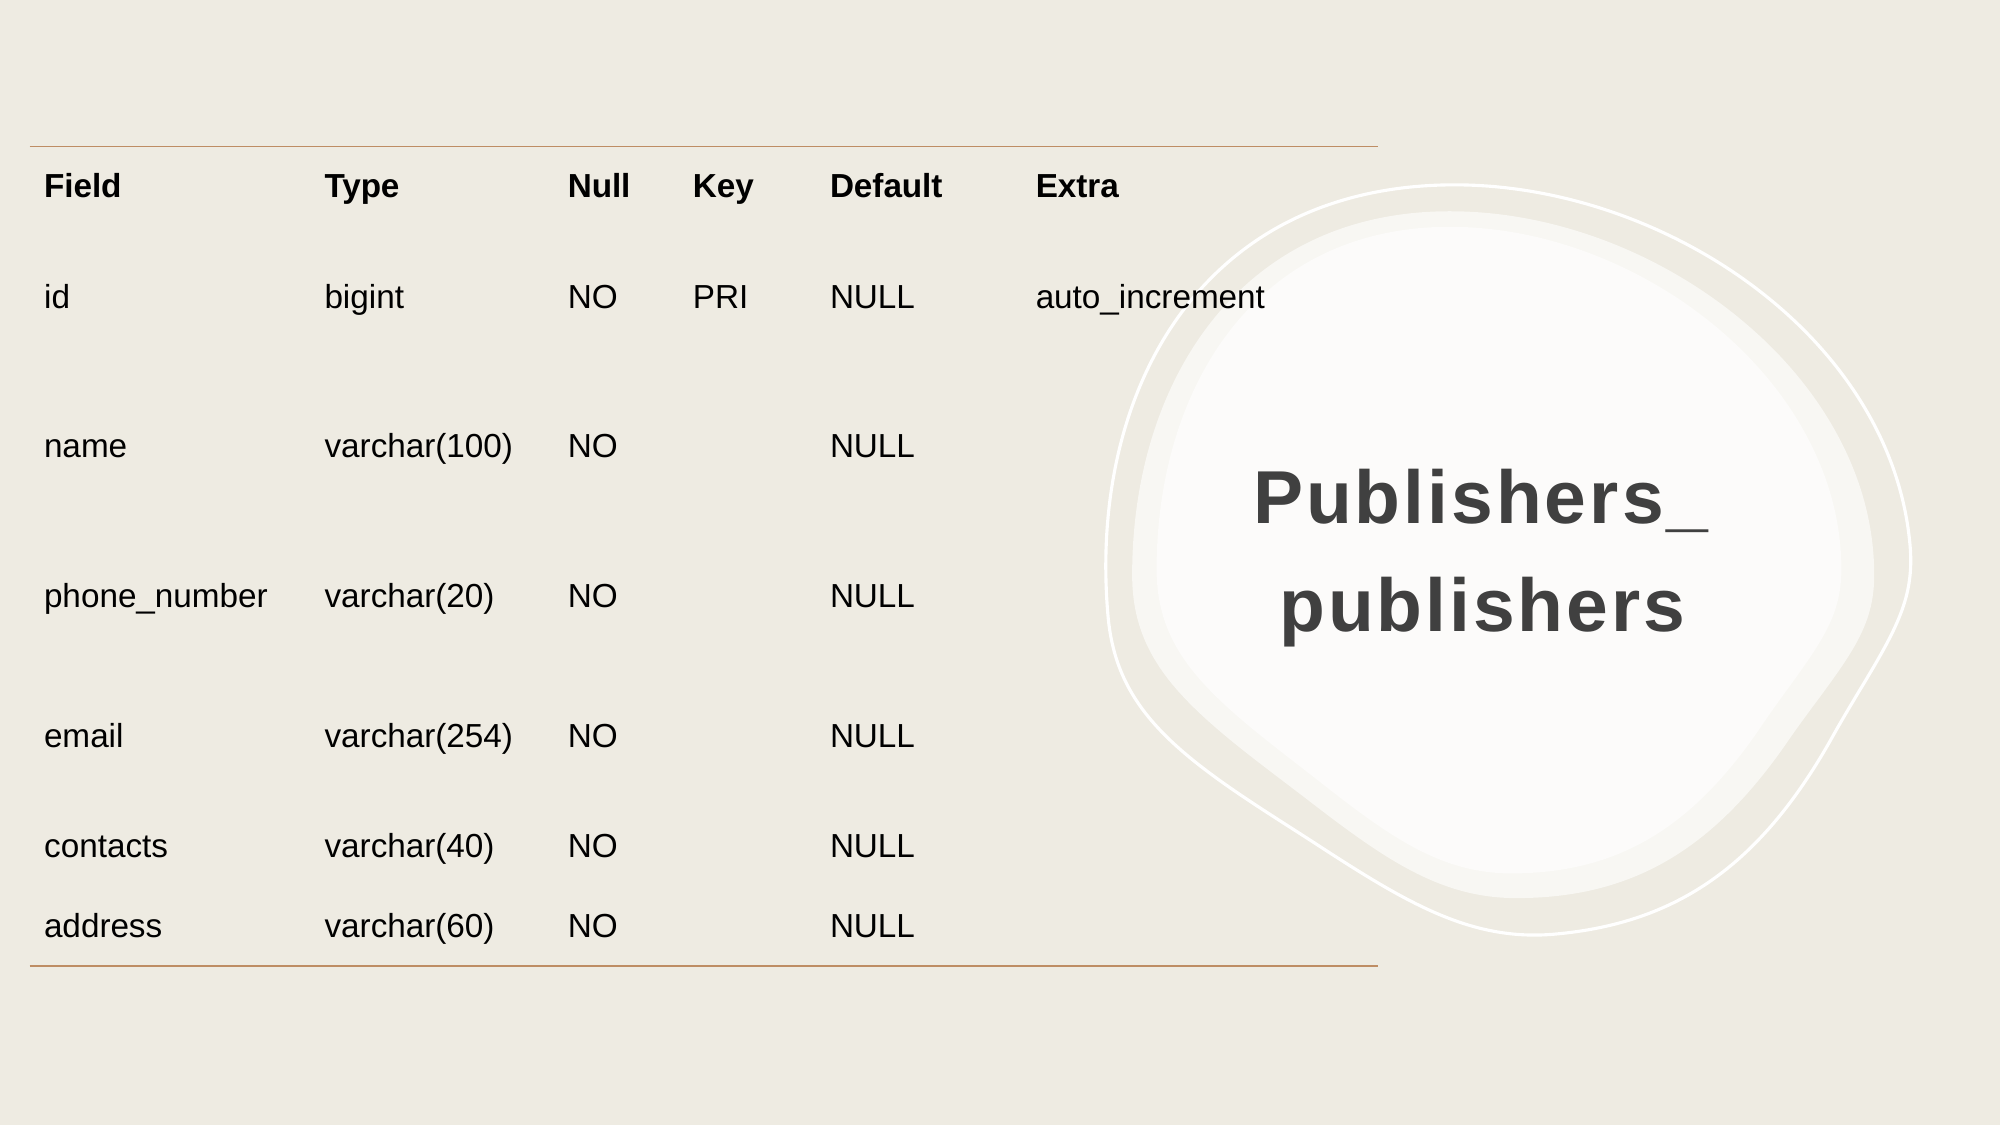

| Field | Type | Null | Key | Default | Extra |
| --- | --- | --- | --- | --- | --- |
| id | bigint | NO | PRI | NULL | auto\_increment |
| name | varchar(100) | NO |  | NULL |  |
| phone\_number | varchar(20) | NO |  | NULL |  |
| email | varchar(254) | NO |  | NULL |  |
| contacts | varchar(40) | NO |  | NULL |  |
| address | varchar(60) | NO |  | NULL |  |

# Publishers_publishers